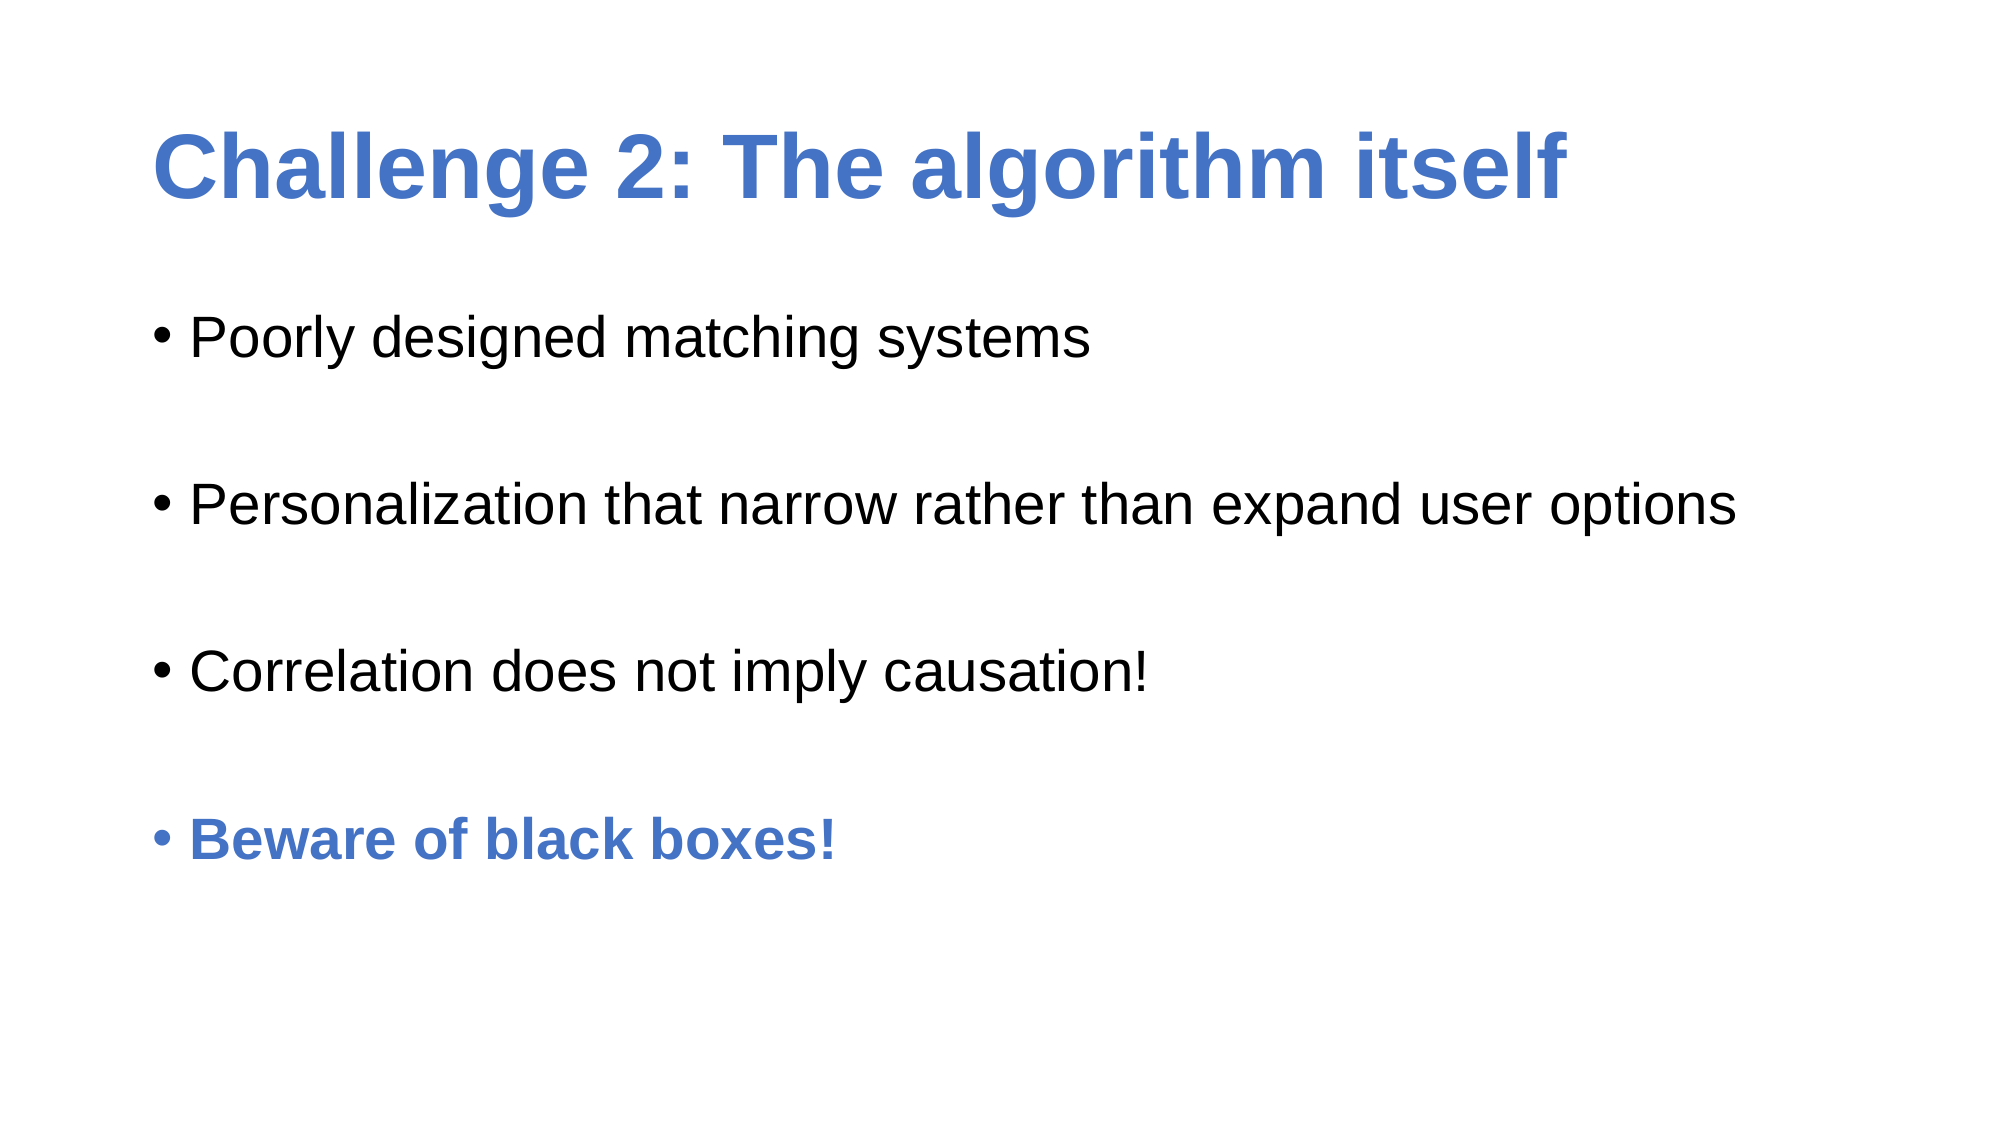

# Challenge 2: The algorithm itself
Poorly designed matching systems

Personalization that narrow rather than expand user options

Correlation does not imply causation!

Beware of black boxes!